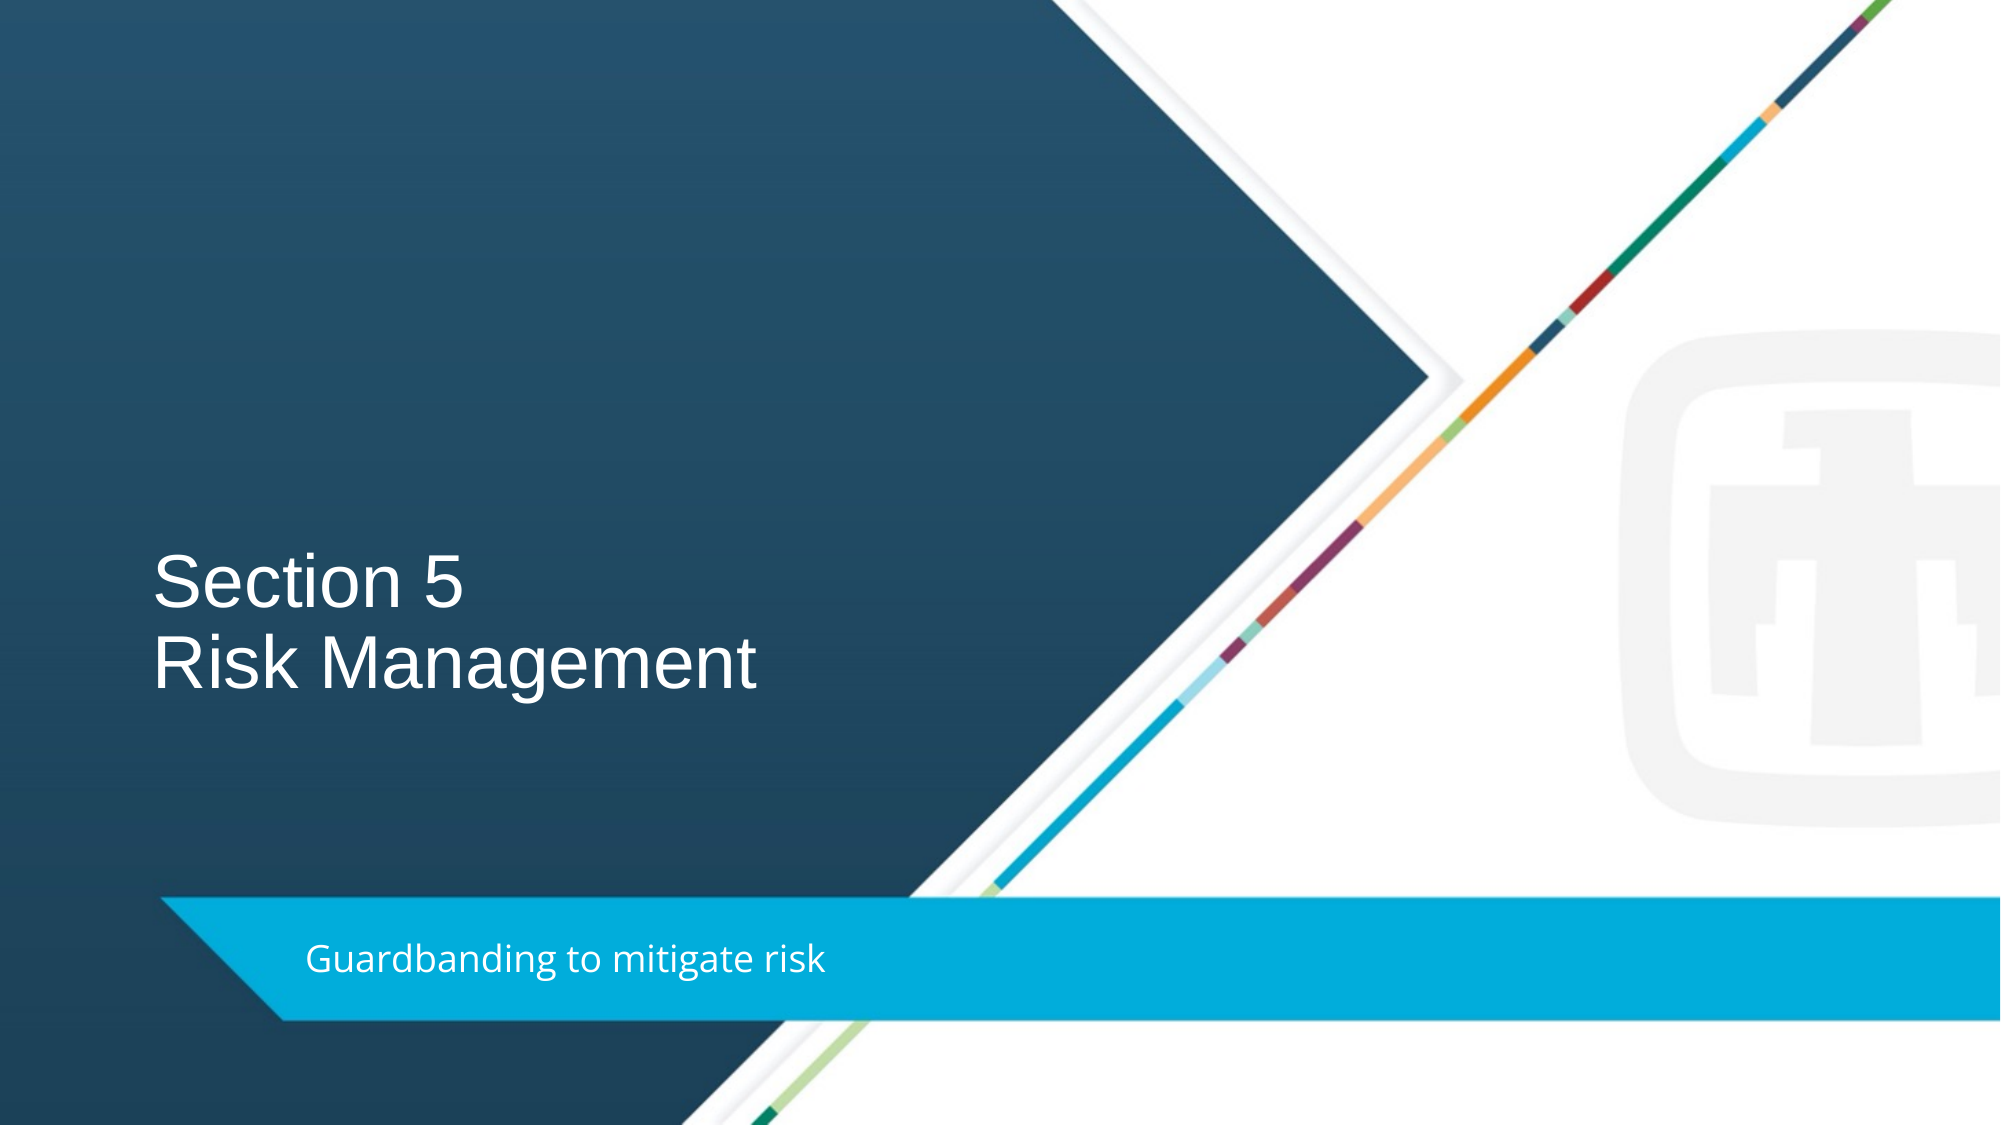

# Section 5 Risk Management
Guardbanding to mitigate risk